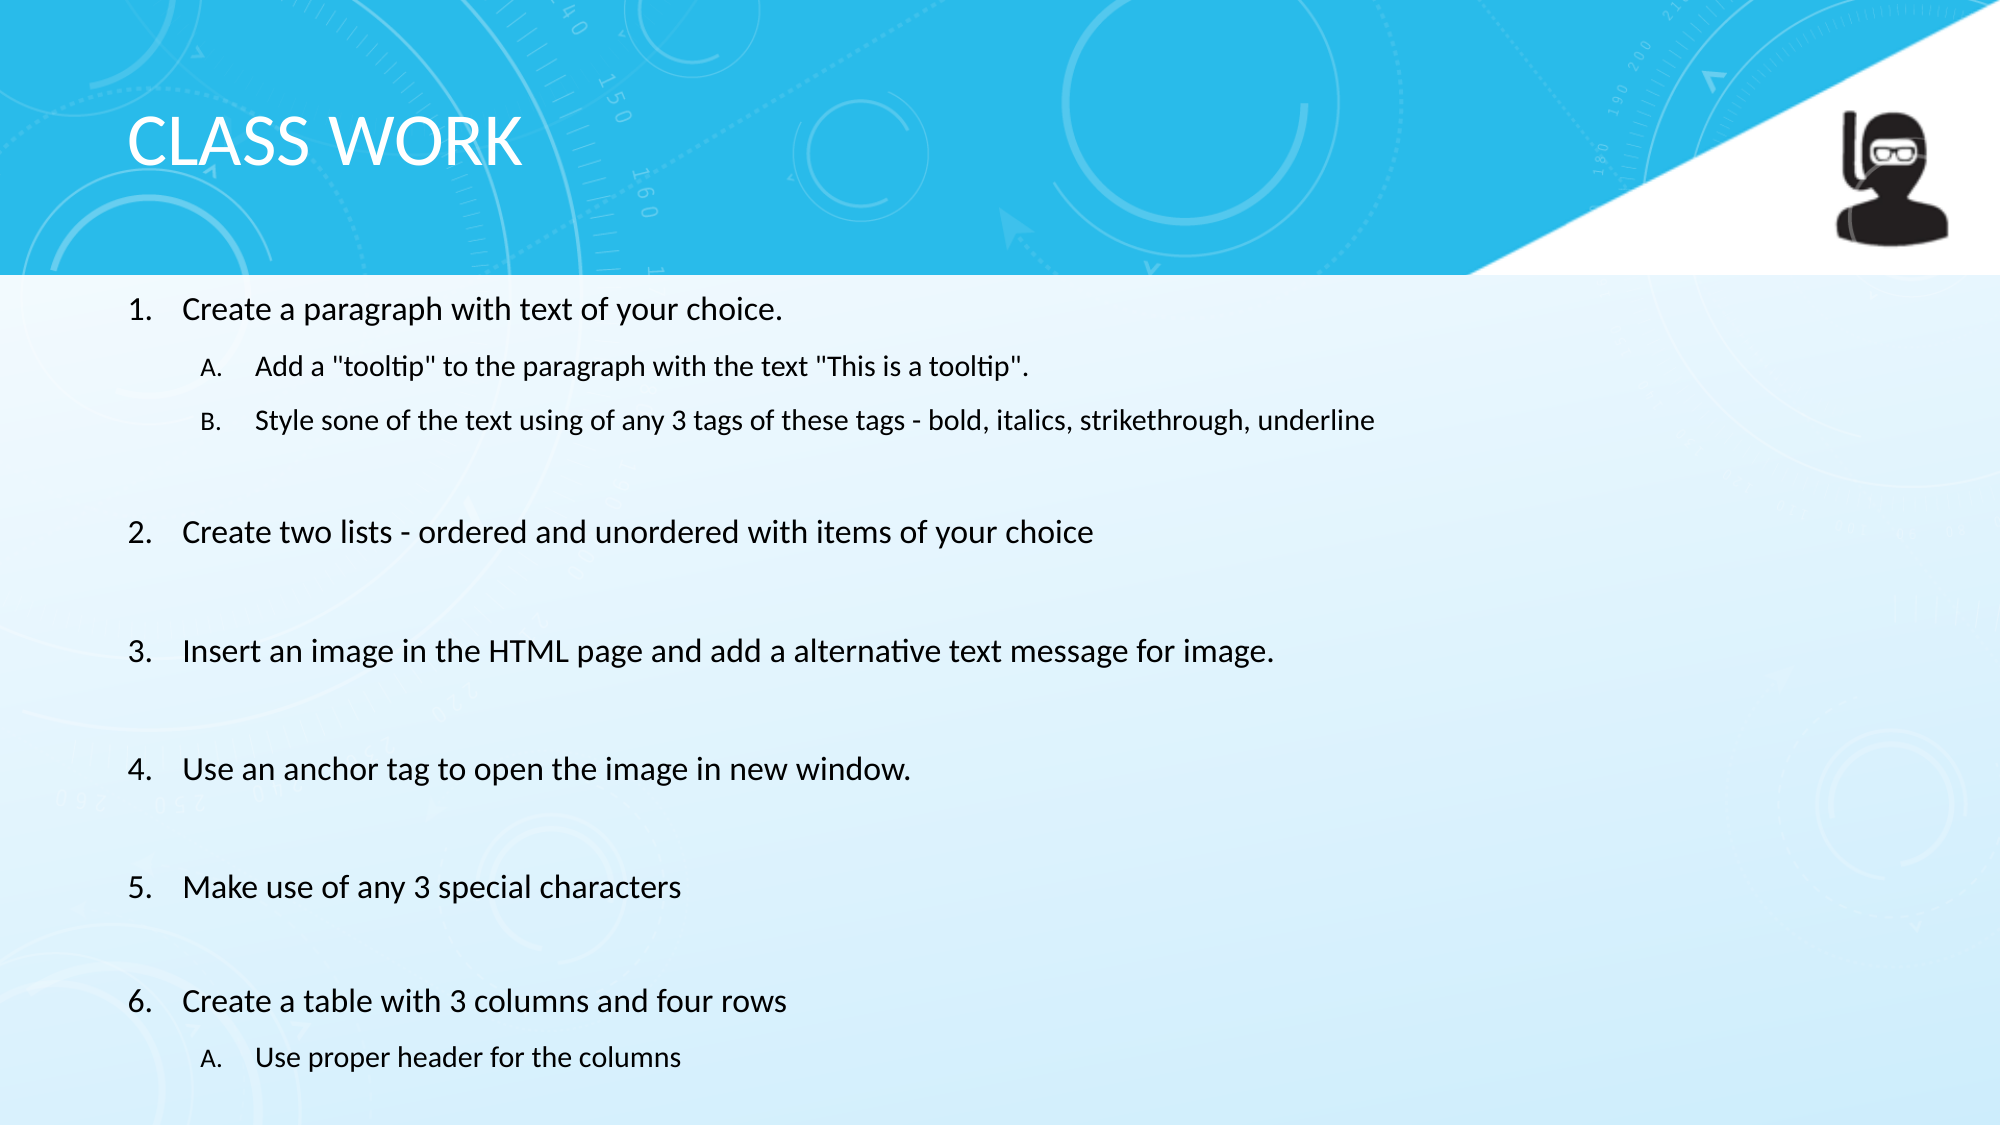

# CLASS WORK
Create a paragraph with text of your choice.
Add a "tooltip" to the paragraph with the text "This is a tooltip".
Style sone of the text using of any 3 tags of these tags - bold, italics, strikethrough, underline

Create two lists - ordered and unordered with items of your choice

Insert an image in the HTML page and add a alternative text message for image.

Use an anchor tag to open the image in new window.

Make use of any 3 special characters

Create a table with 3 columns and four rows
Use proper header for the columns